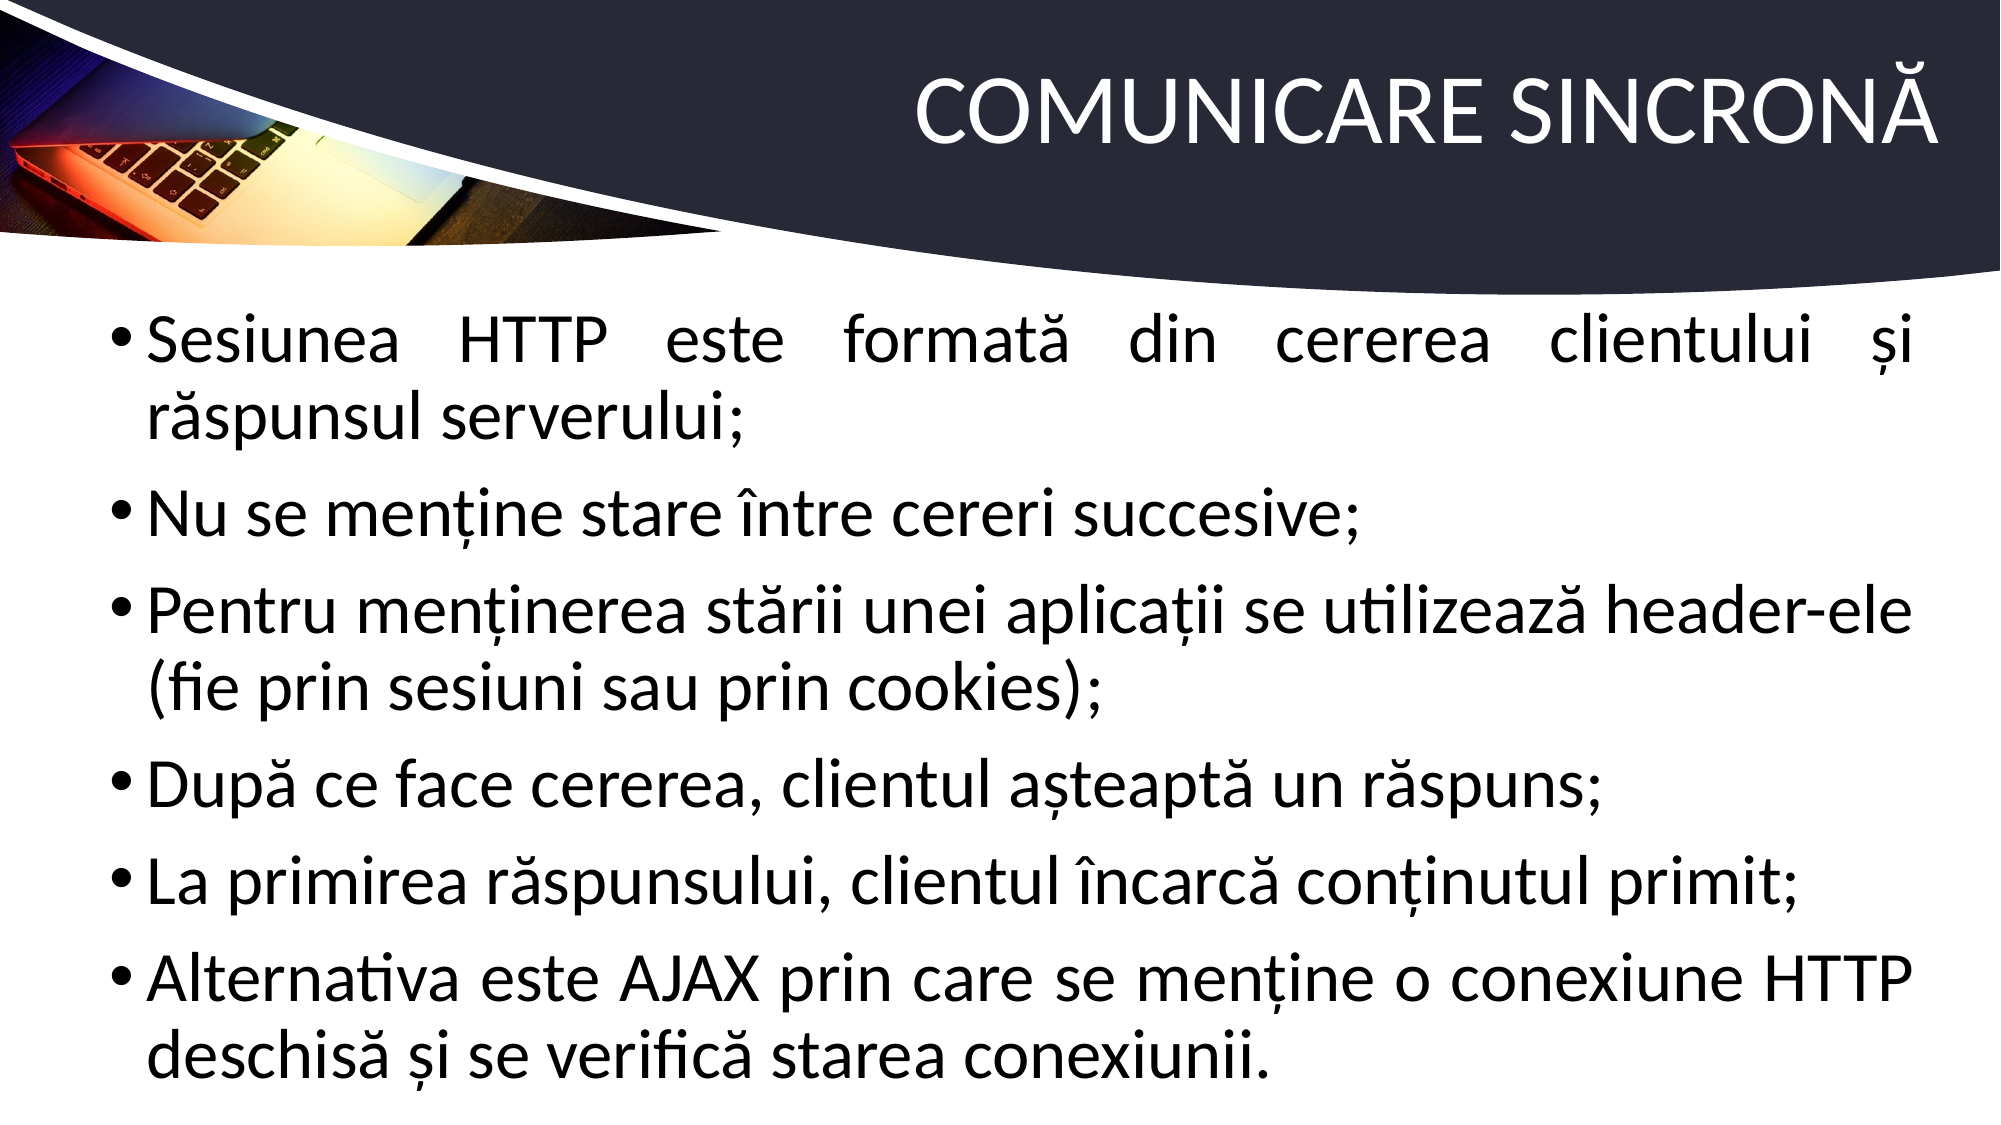

# Comunicare sincronă
Sesiunea HTTP este formată din cererea clientului și răspunsul serverului;
Nu se menține stare între cereri succesive;
Pentru menținerea stării unei aplicații se utilizează header-ele (fie prin sesiuni sau prin cookies);
După ce face cererea, clientul așteaptă un răspuns;
La primirea răspunsului, clientul încarcă conținutul primit;
Alternativa este AJAX prin care se menține o conexiune HTTP deschisă și se verifică starea conexiunii.